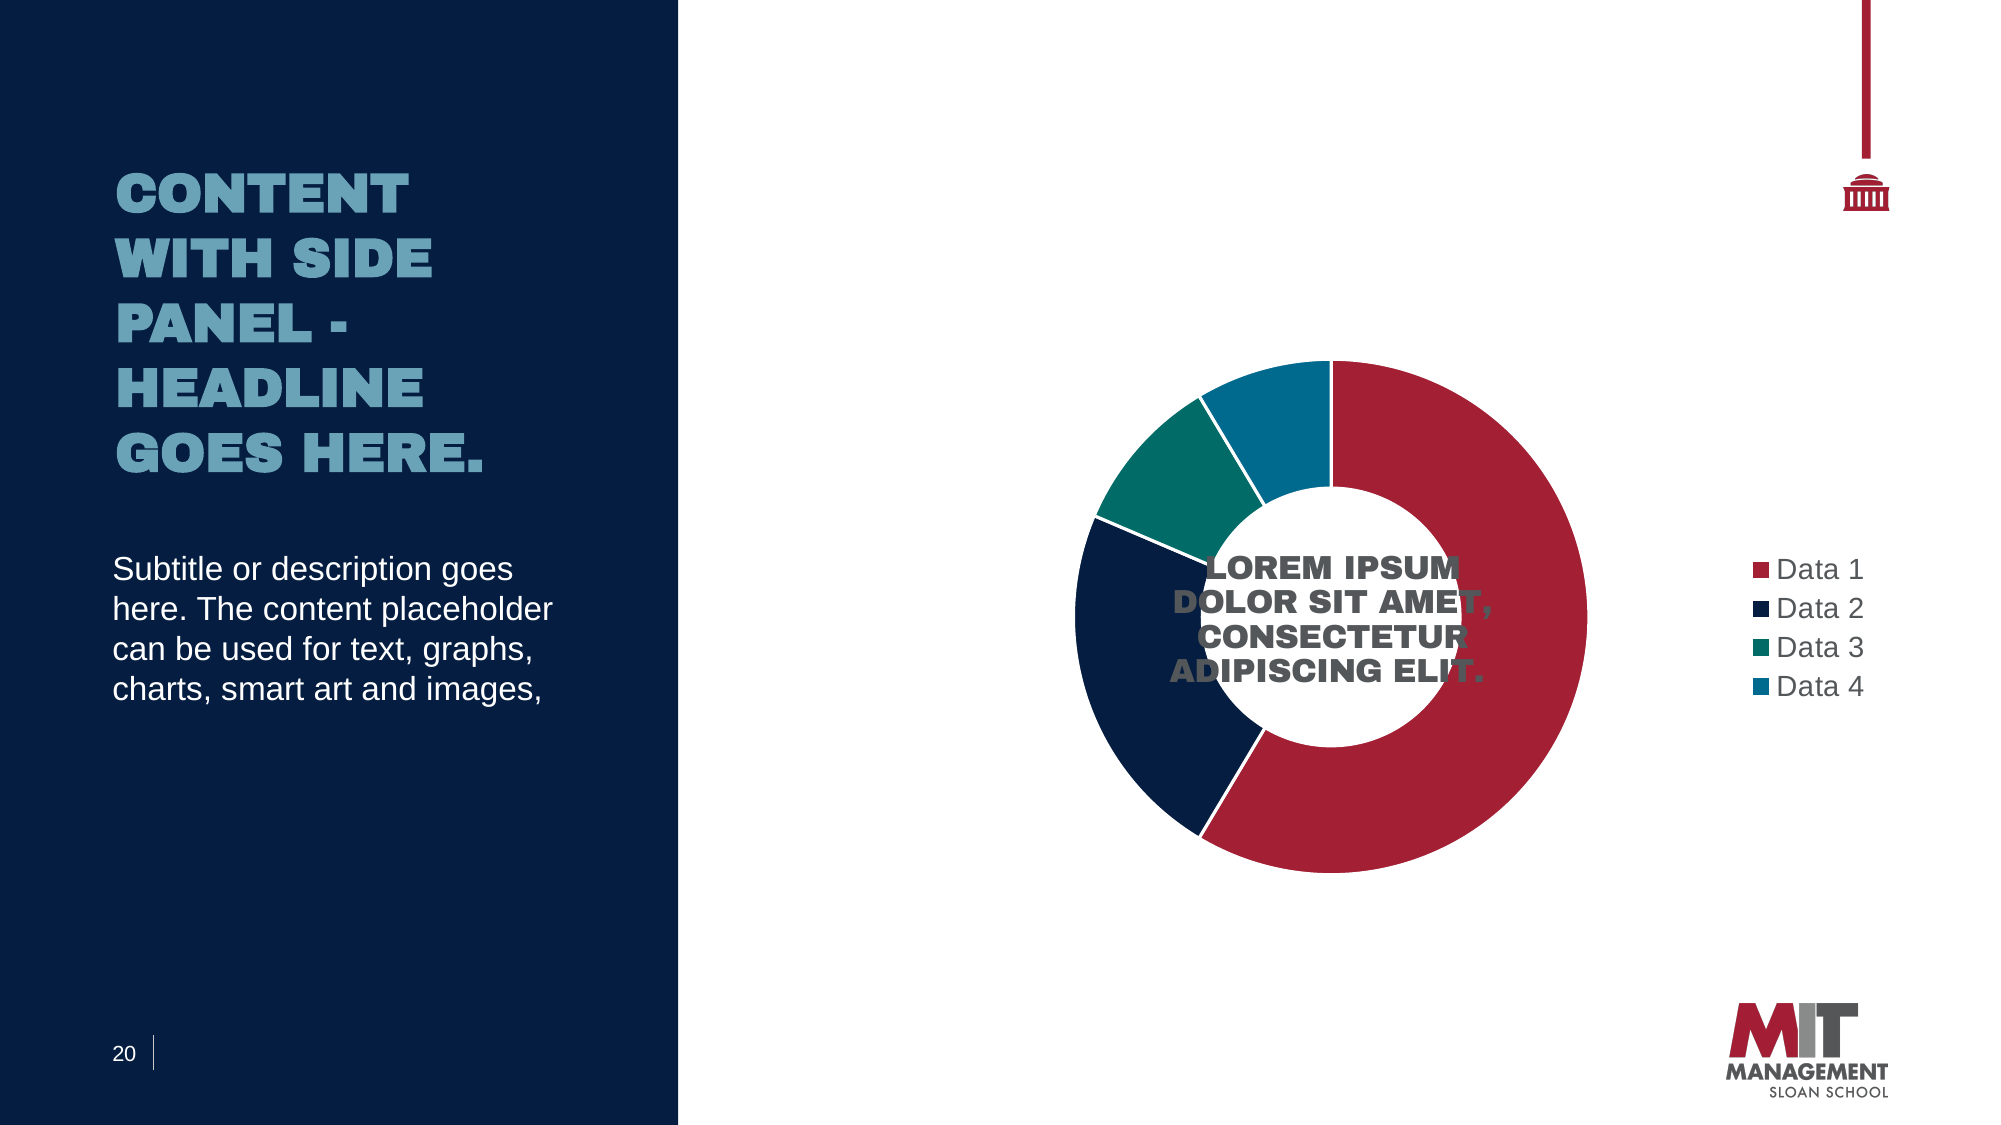

# Content with side panel -  Headline goes here.

### Chart

| Category | Pie Chart Title |
|---|---|
| Data 1 | 8.2 |
| Data 2 | 3.2 |
| Data 3 | 1.4 |
| Data 4 | 1.2 |
Subtitle or description goes here. The content placeholder can be used for text, graphs, charts, smart art and images,
20